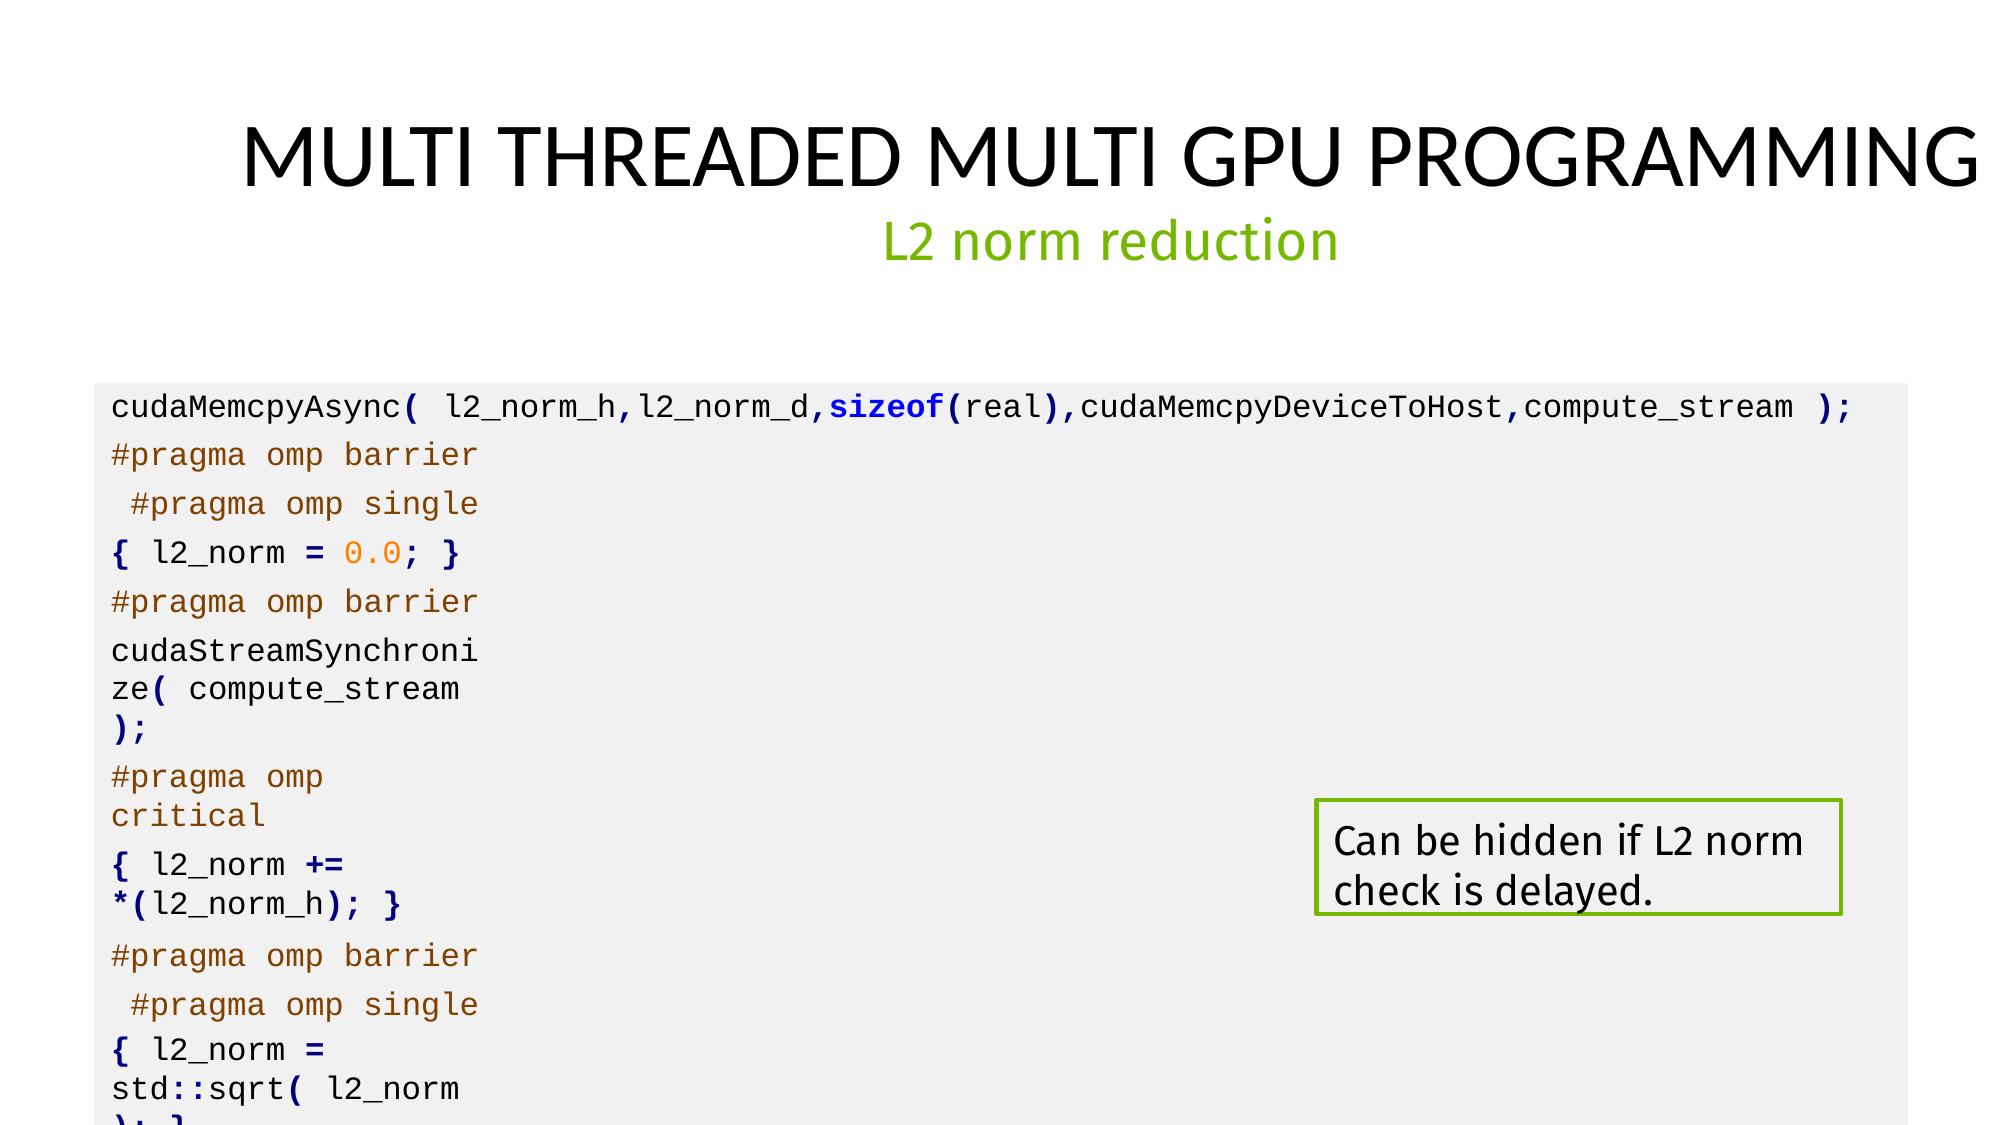

# MULTI THREADED MULTI GPU PROGRAMMING
L2 norm reduction
cudaMemcpyAsync( l2_norm_h,l2_norm_d,sizeof(real),cudaMemcpyDeviceToHost,compute_stream );
#pragma omp barrier  #pragma omp single
{ l2_norm = 0.0; }
#pragma omp barrier
cudaStreamSynchronize( compute_stream );
#pragma omp critical
{ l2_norm += *(l2_norm_h); }
#pragma omp barrier  #pragma omp single
{ l2_norm = std::sqrt( l2_norm ); }
#pragma omp barrier
Can be hidden if L2 norm
check is delayed.
382